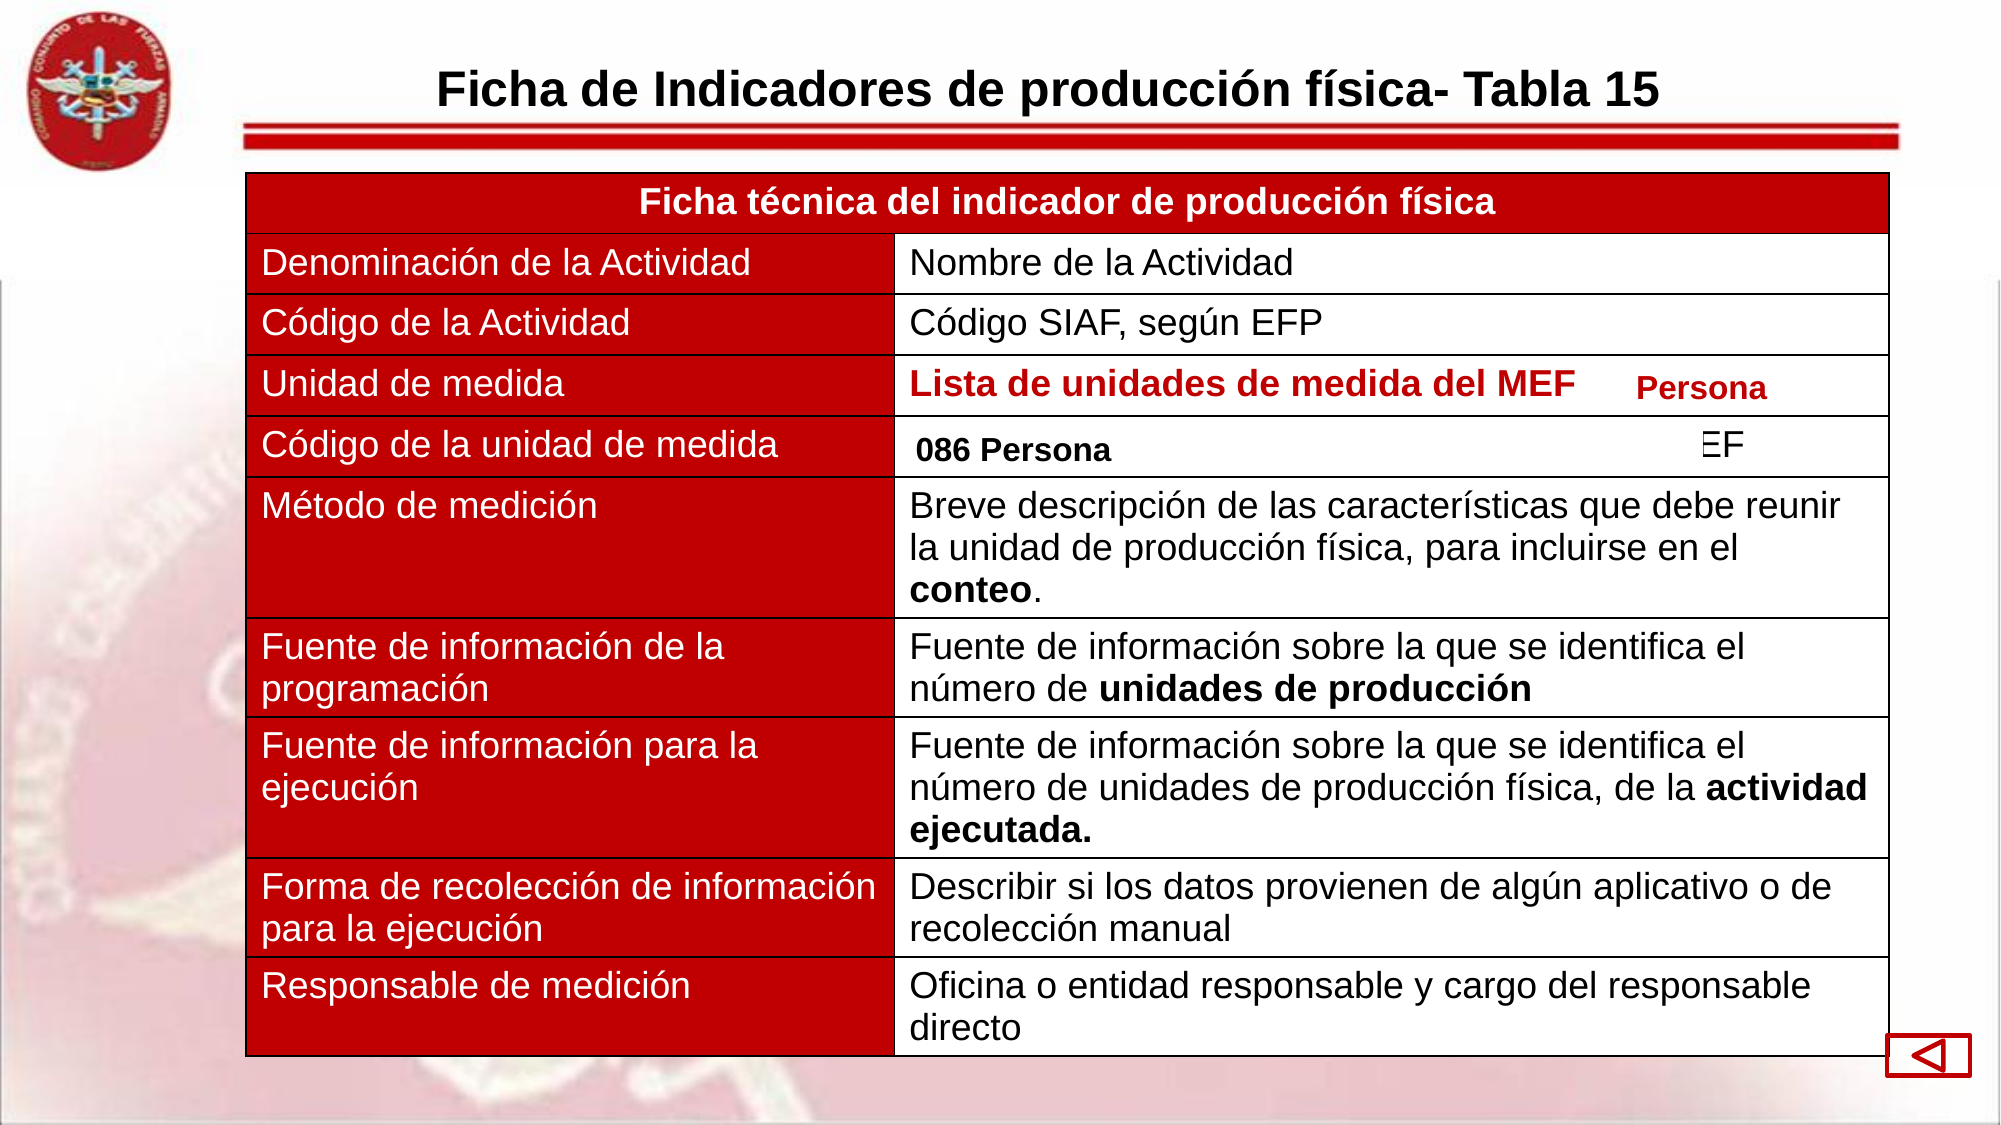

# Ficha de Indicadores de producción física- Tabla 15
| Ficha técnica del indicador de producción física |  |
| --- | --- |
| Denominación de la Actividad | Nombre de la Actividad |
| Código de la Actividad | Código SIAF, según EFP |
| Unidad de medida | Lista de unidades de medida del MEF |
| Código de la unidad de medida | Código de la lista de unidades de medida del MEF |
| Método de medición | Breve descripción de las características que debe reunir la unidad de producción física, para incluirse en el conteo. |
| Fuente de información de la programación | Fuente de información sobre la que se identifica el número de unidades de producción |
| Fuente de información para la ejecución | Fuente de información sobre la que se identifica el número de unidades de producción física, de la actividad ejecutada. |
| Forma de recolección de información para la ejecución | Describir si los datos provienen de algún aplicativo o de recolección manual |
| Responsable de medición | Oficina o entidad responsable y cargo del responsable directo |
Persona
086 Persona